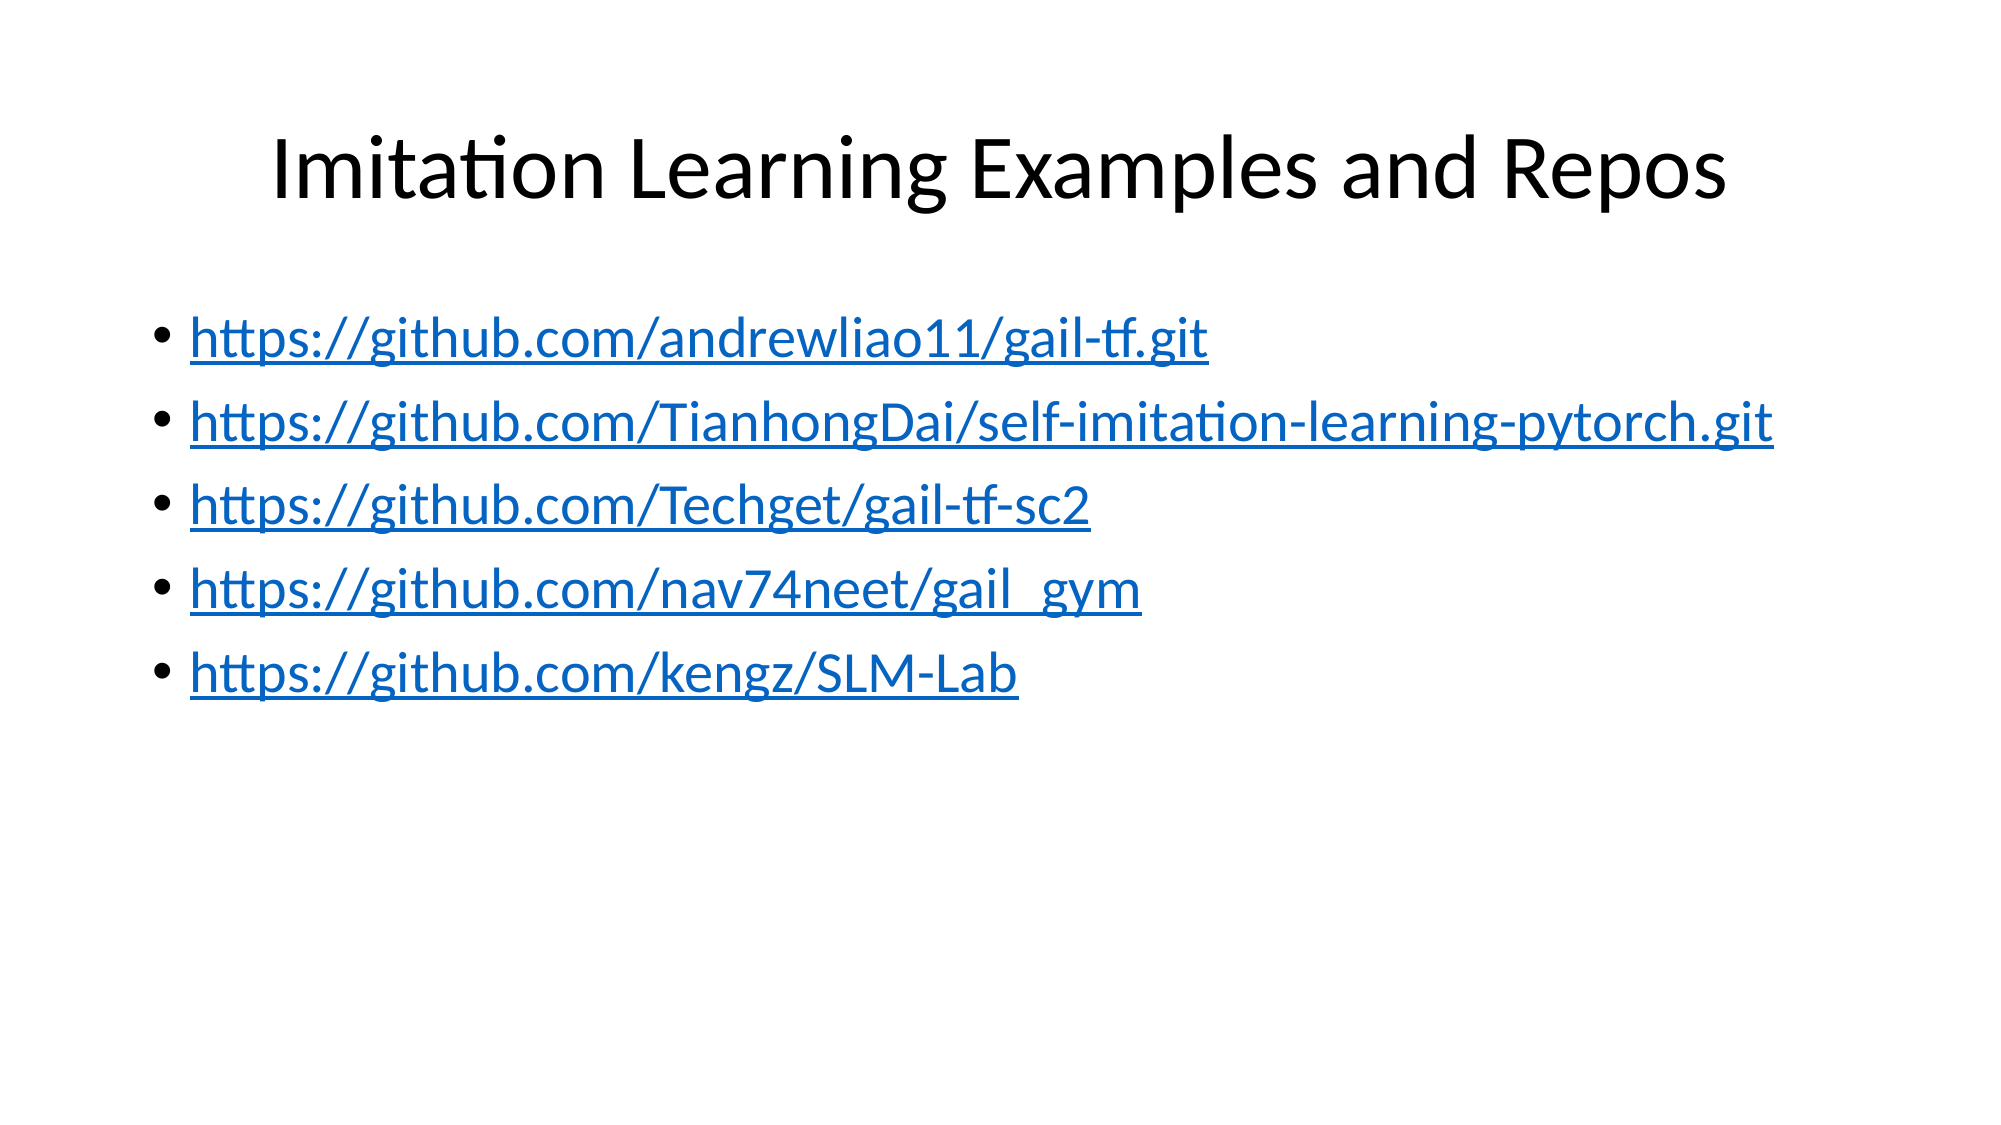

# Imitation Learning Examples and Repos
https://github.com/andrewliao11/gail-tf.git
https://github.com/TianhongDai/self-imitation-learning-pytorch.git
https://github.com/Techget/gail-tf-sc2
https://github.com/nav74neet/gail_gym
https://github.com/kengz/SLM-Lab